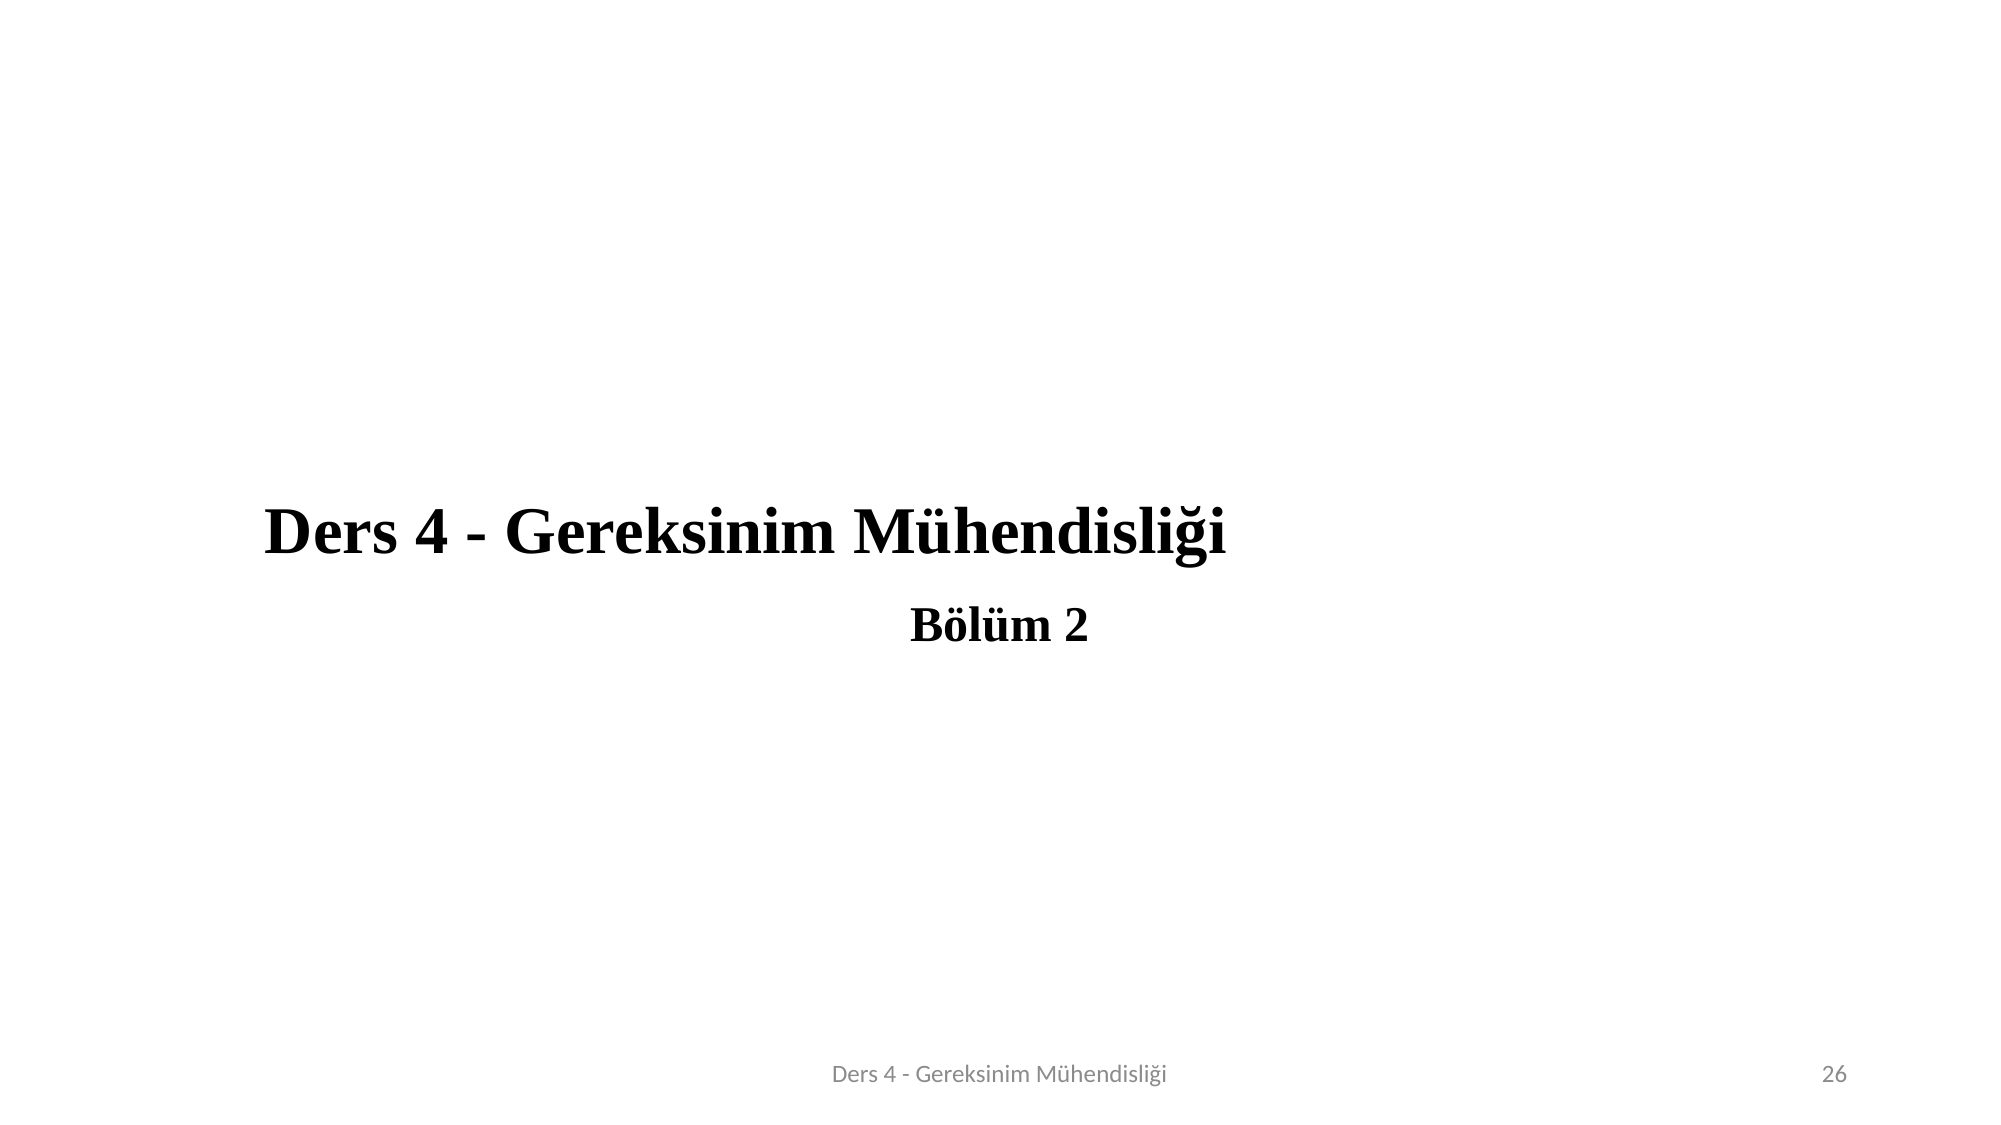

# Ders 4 - Gereksinim Mühendisliği
Bölüm 2
Ders 4 - Gereksinim Mühendisliği
26